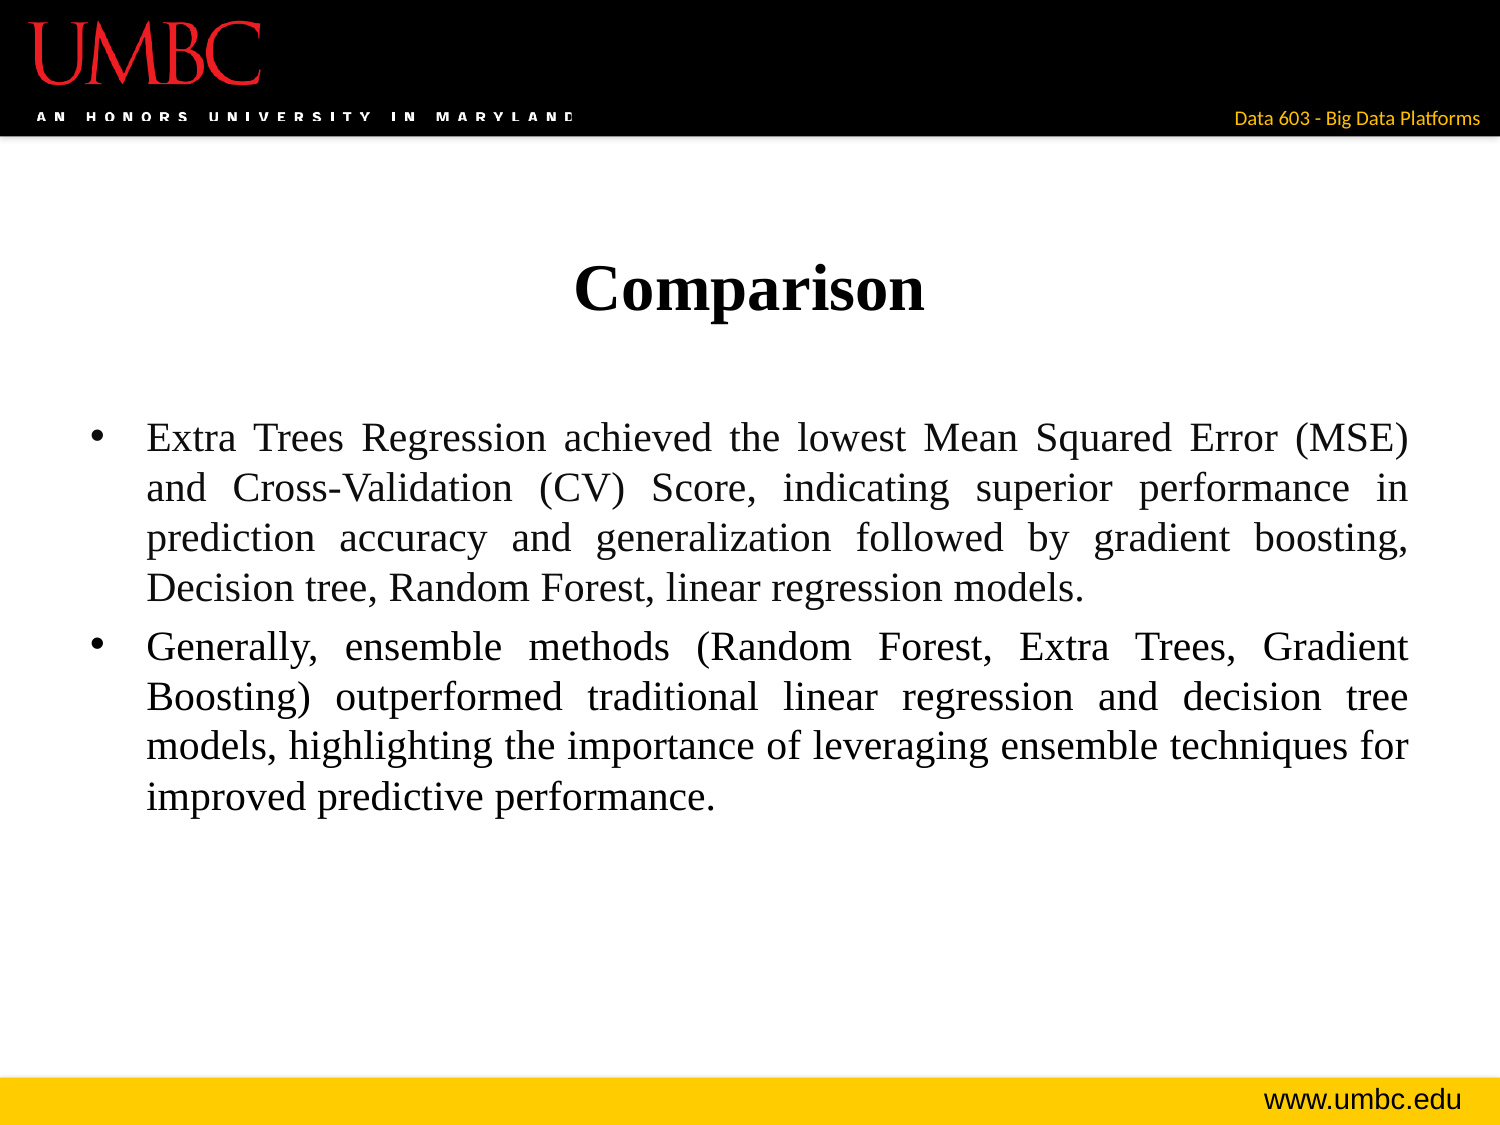

# Comparison
Extra Trees Regression achieved the lowest Mean Squared Error (MSE) and Cross-Validation (CV) Score, indicating superior performance in prediction accuracy and generalization followed by gradient boosting, Decision tree, Random Forest, linear regression models.
Generally, ensemble methods (Random Forest, Extra Trees, Gradient Boosting) outperformed traditional linear regression and decision tree models, highlighting the importance of leveraging ensemble techniques for improved predictive performance.